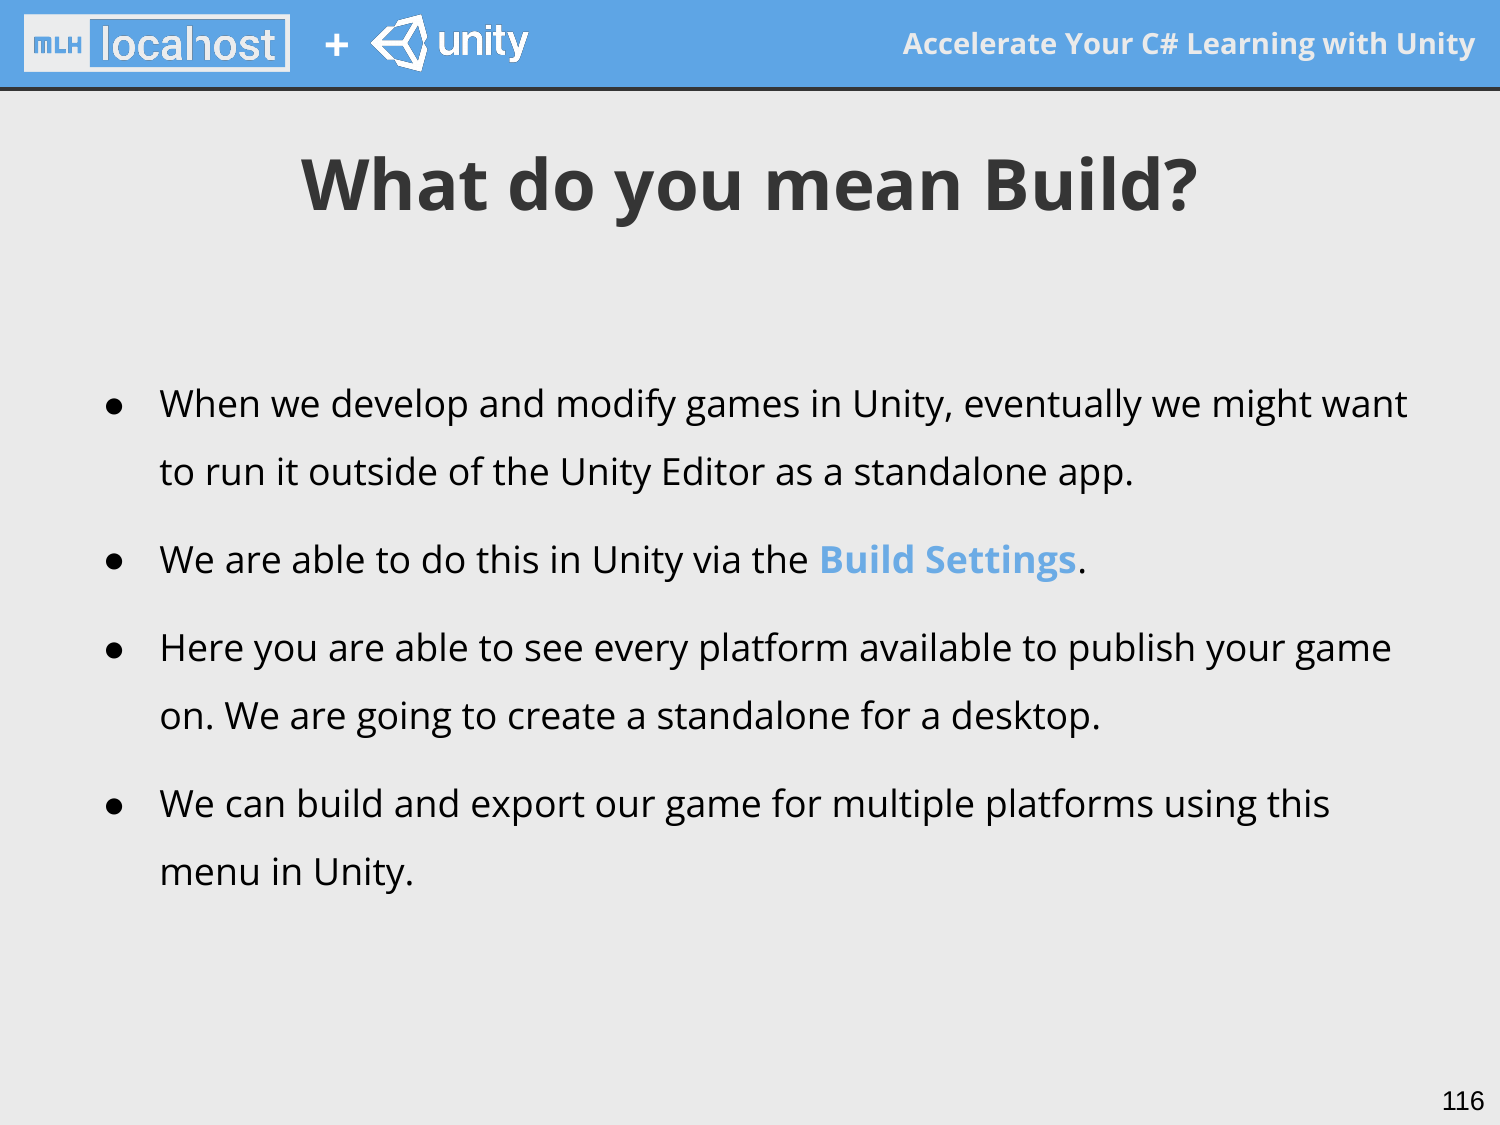

What do you mean Build?
When we develop and modify games in Unity, eventually we might want to run it outside of the Unity Editor as a standalone app.
We are able to do this in Unity via the Build Settings.
Here you are able to see every platform available to publish your game on. We are going to create a standalone for a desktop.
We can build and export our game for multiple platforms using this menu in Unity.